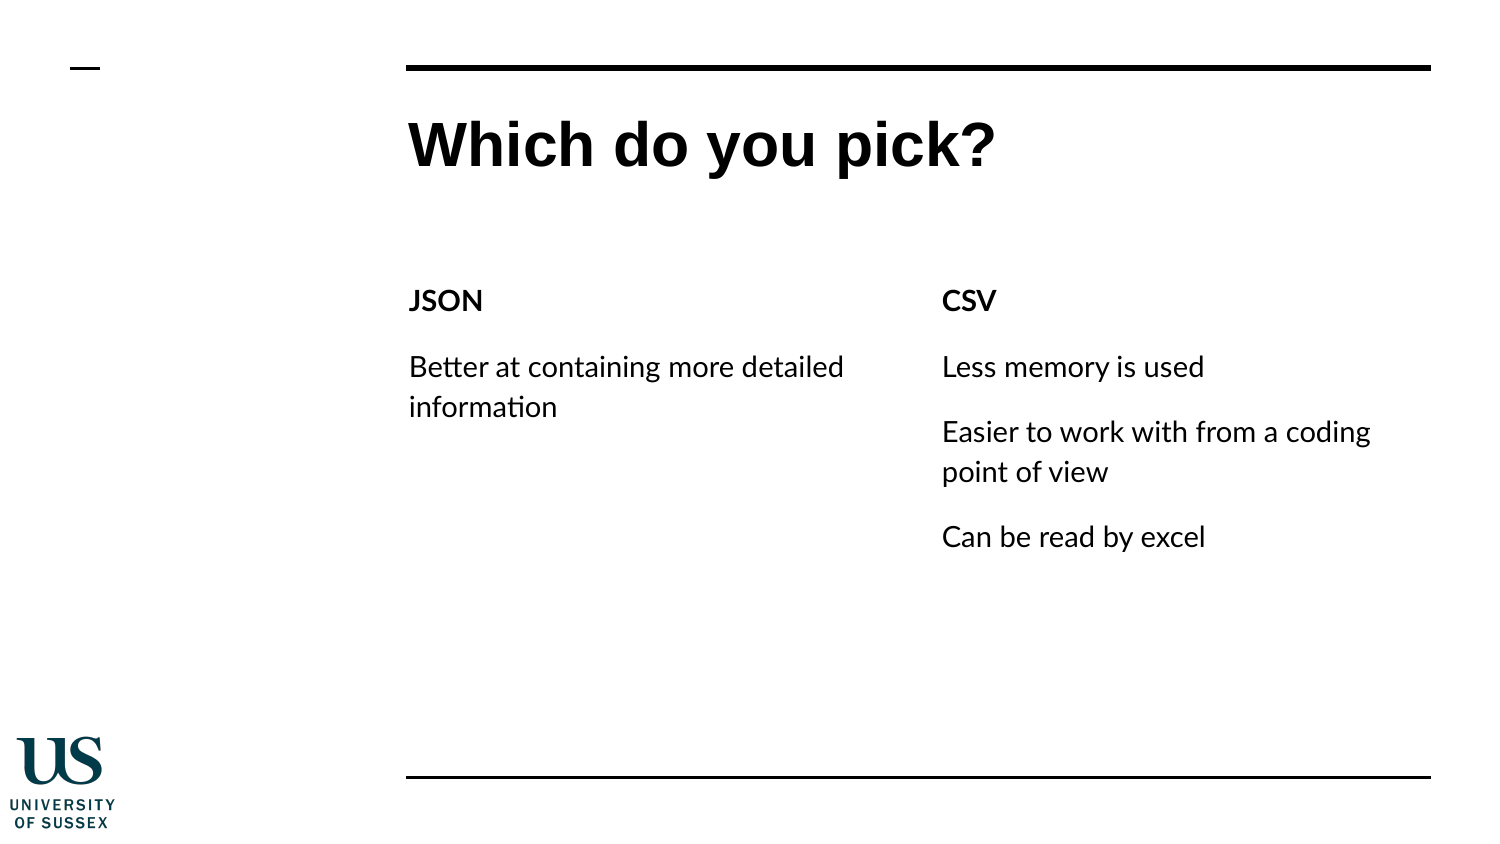

# Which do you pick?

JSON
Better at containing more detailed information

CSV
Less memory is used
Easier to work with from a coding point of view
Can be read by excel